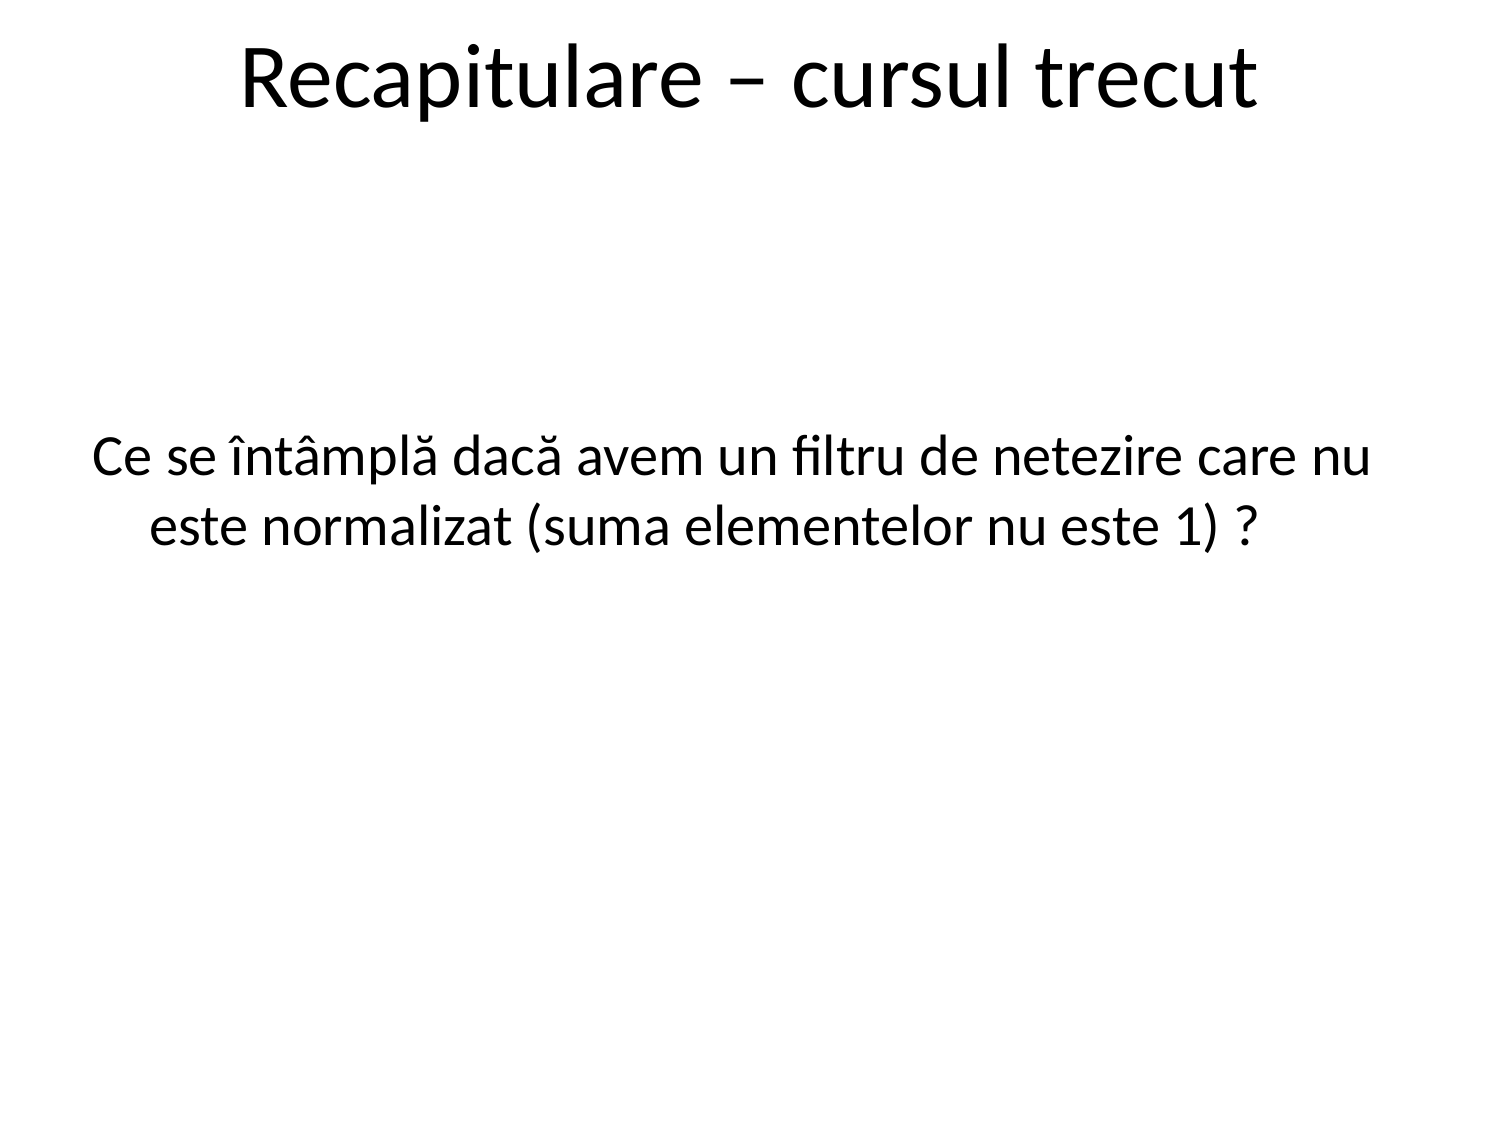

Recapitulare – cursul trecut

Ce se întâmplă dacă avem un filtru de netezire care nu este normalizat (suma elementelor nu este 1) ?